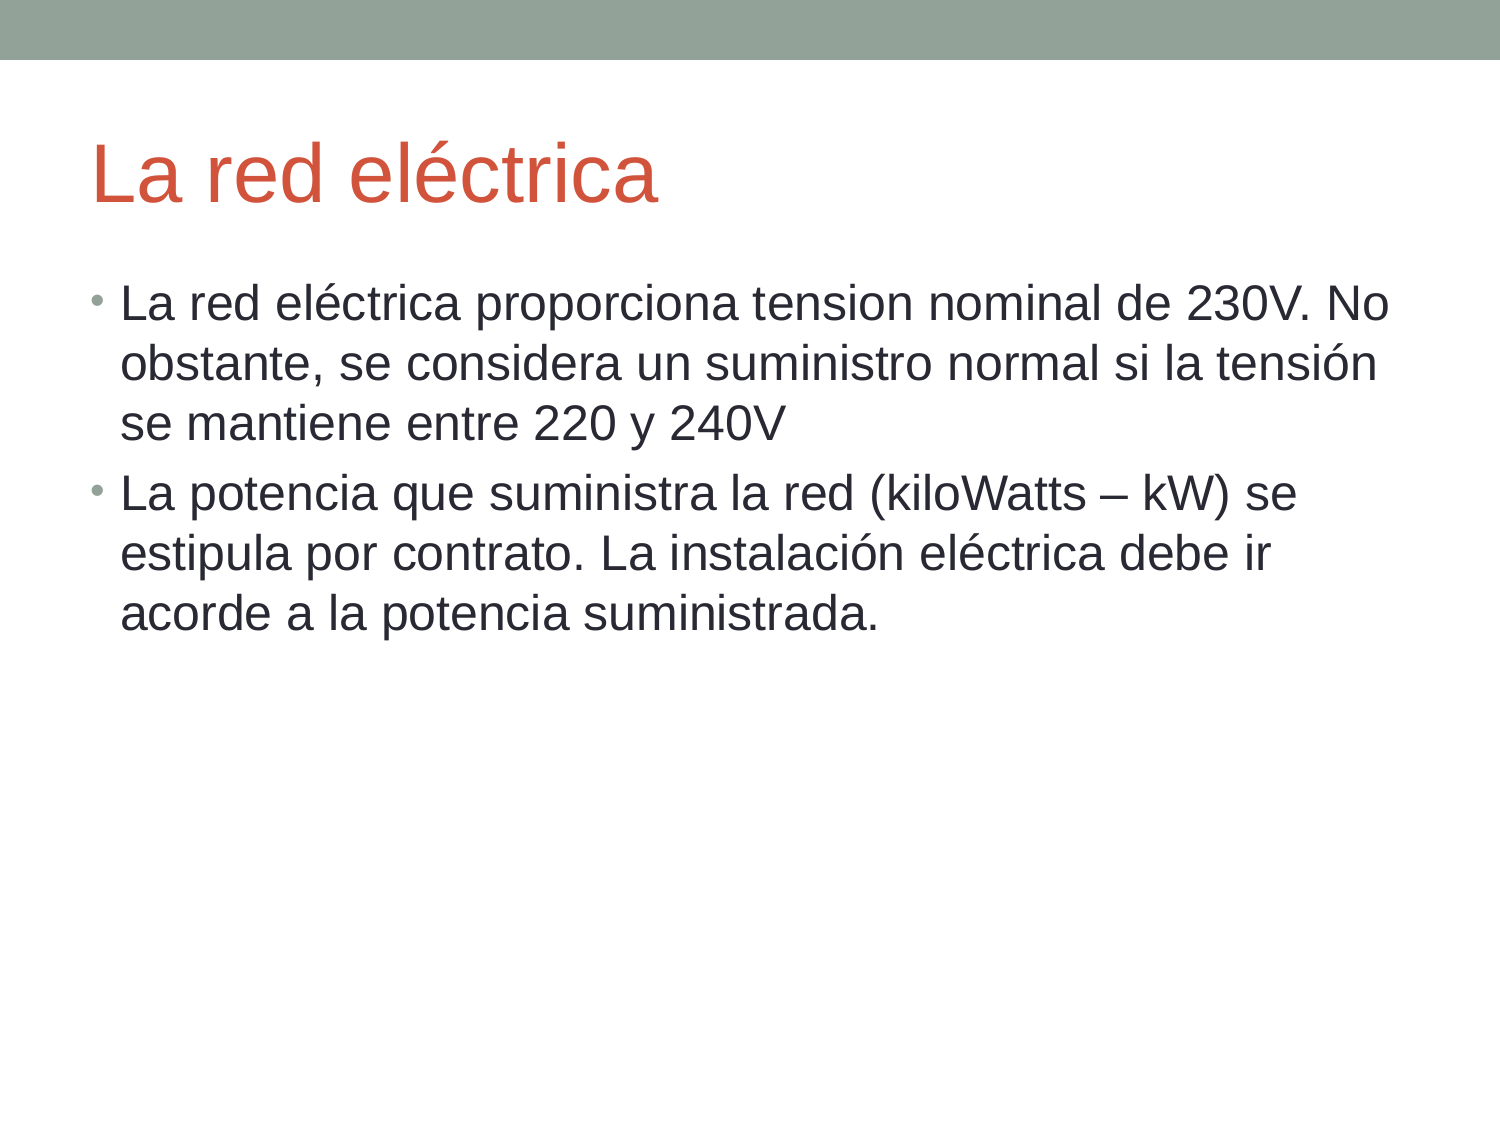

# La red eléctrica
La red eléctrica proporciona tension nominal de 230V. No obstante, se considera un suministro normal si la tensión se mantiene entre 220 y 240V
La potencia que suministra la red (kiloWatts – kW) se estipula por contrato. La instalación eléctrica debe ir acorde a la potencia suministrada.